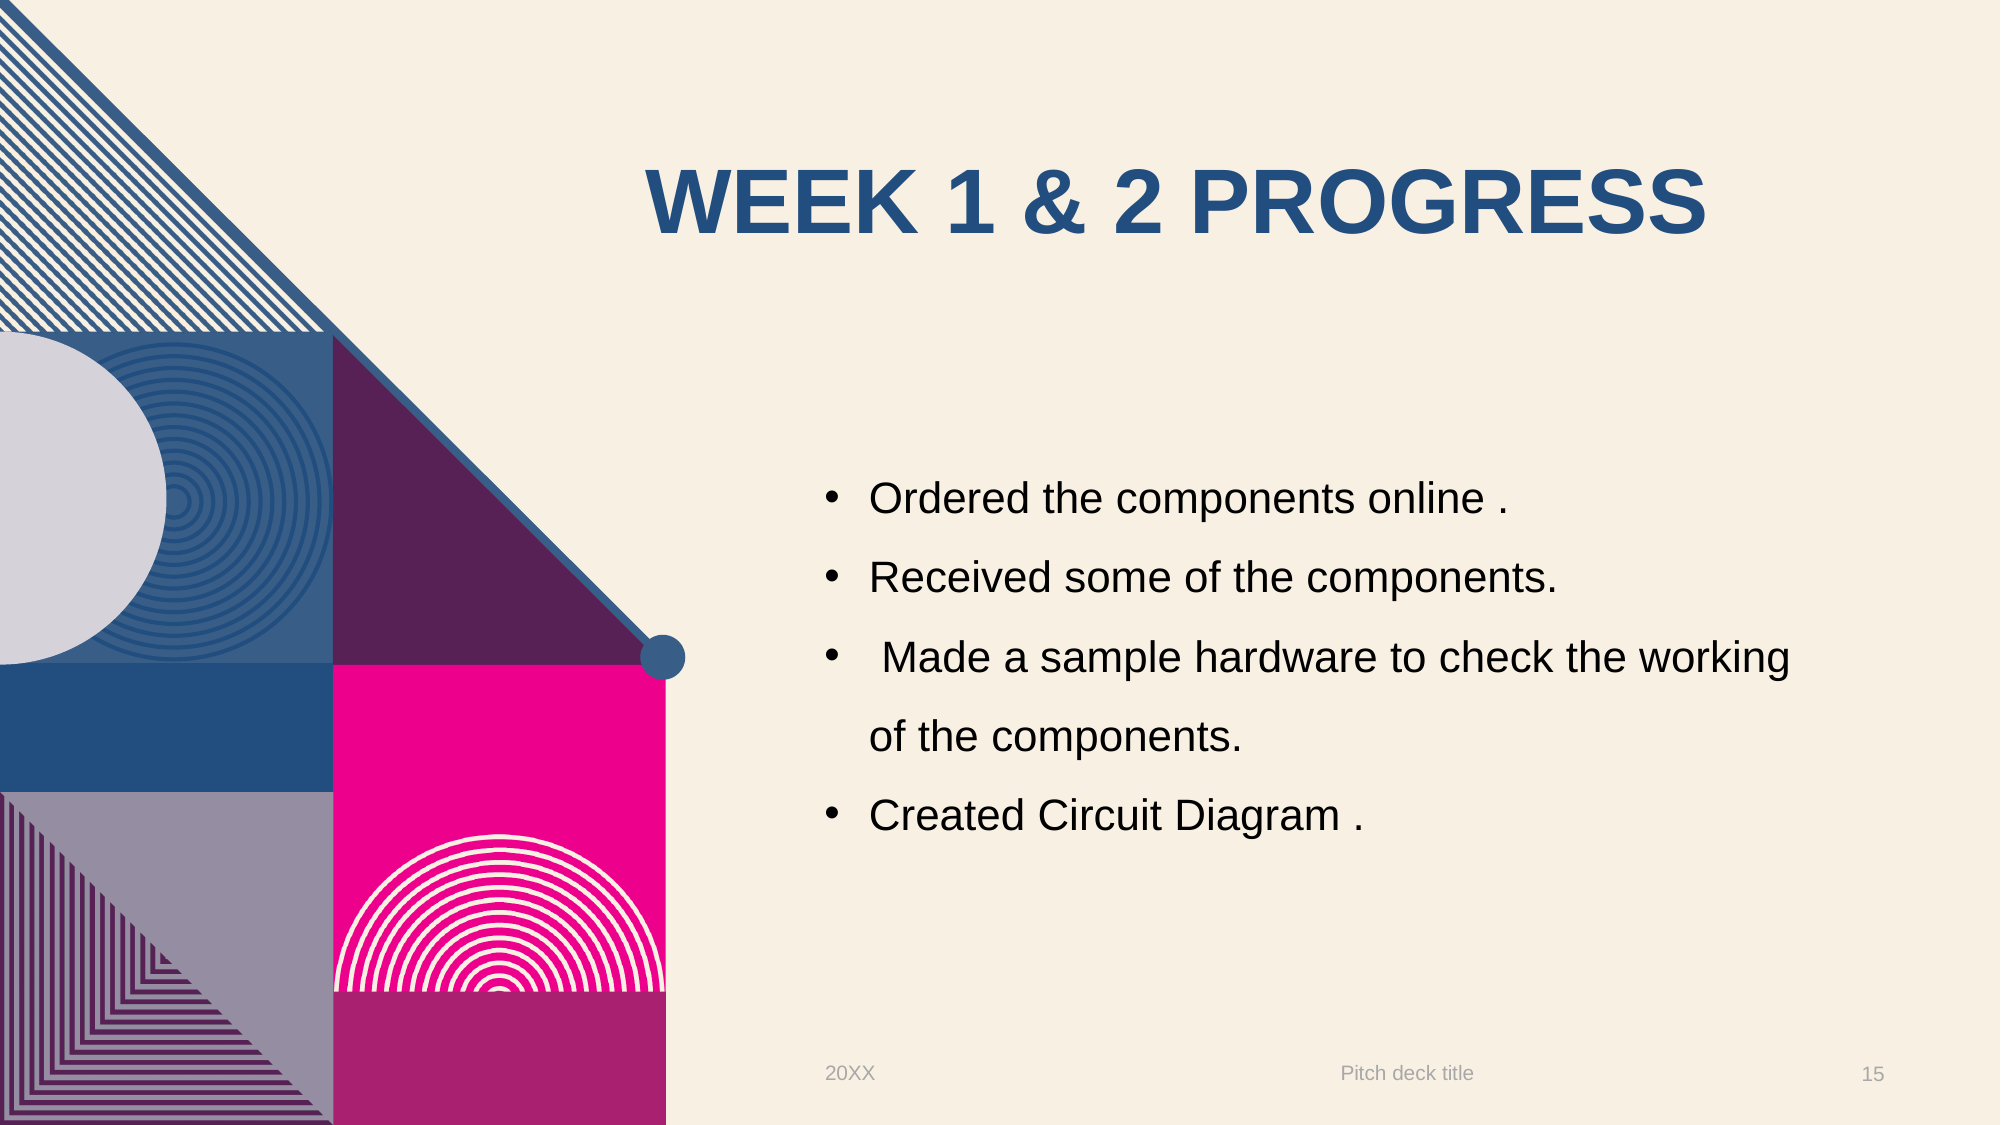

# Week 1 & 2 progress
Ordered the components online .
Received some of the components.
 Made a sample hardware to check the working of the components.
Created Circuit Diagram .

Pitch deck title
20XX
15